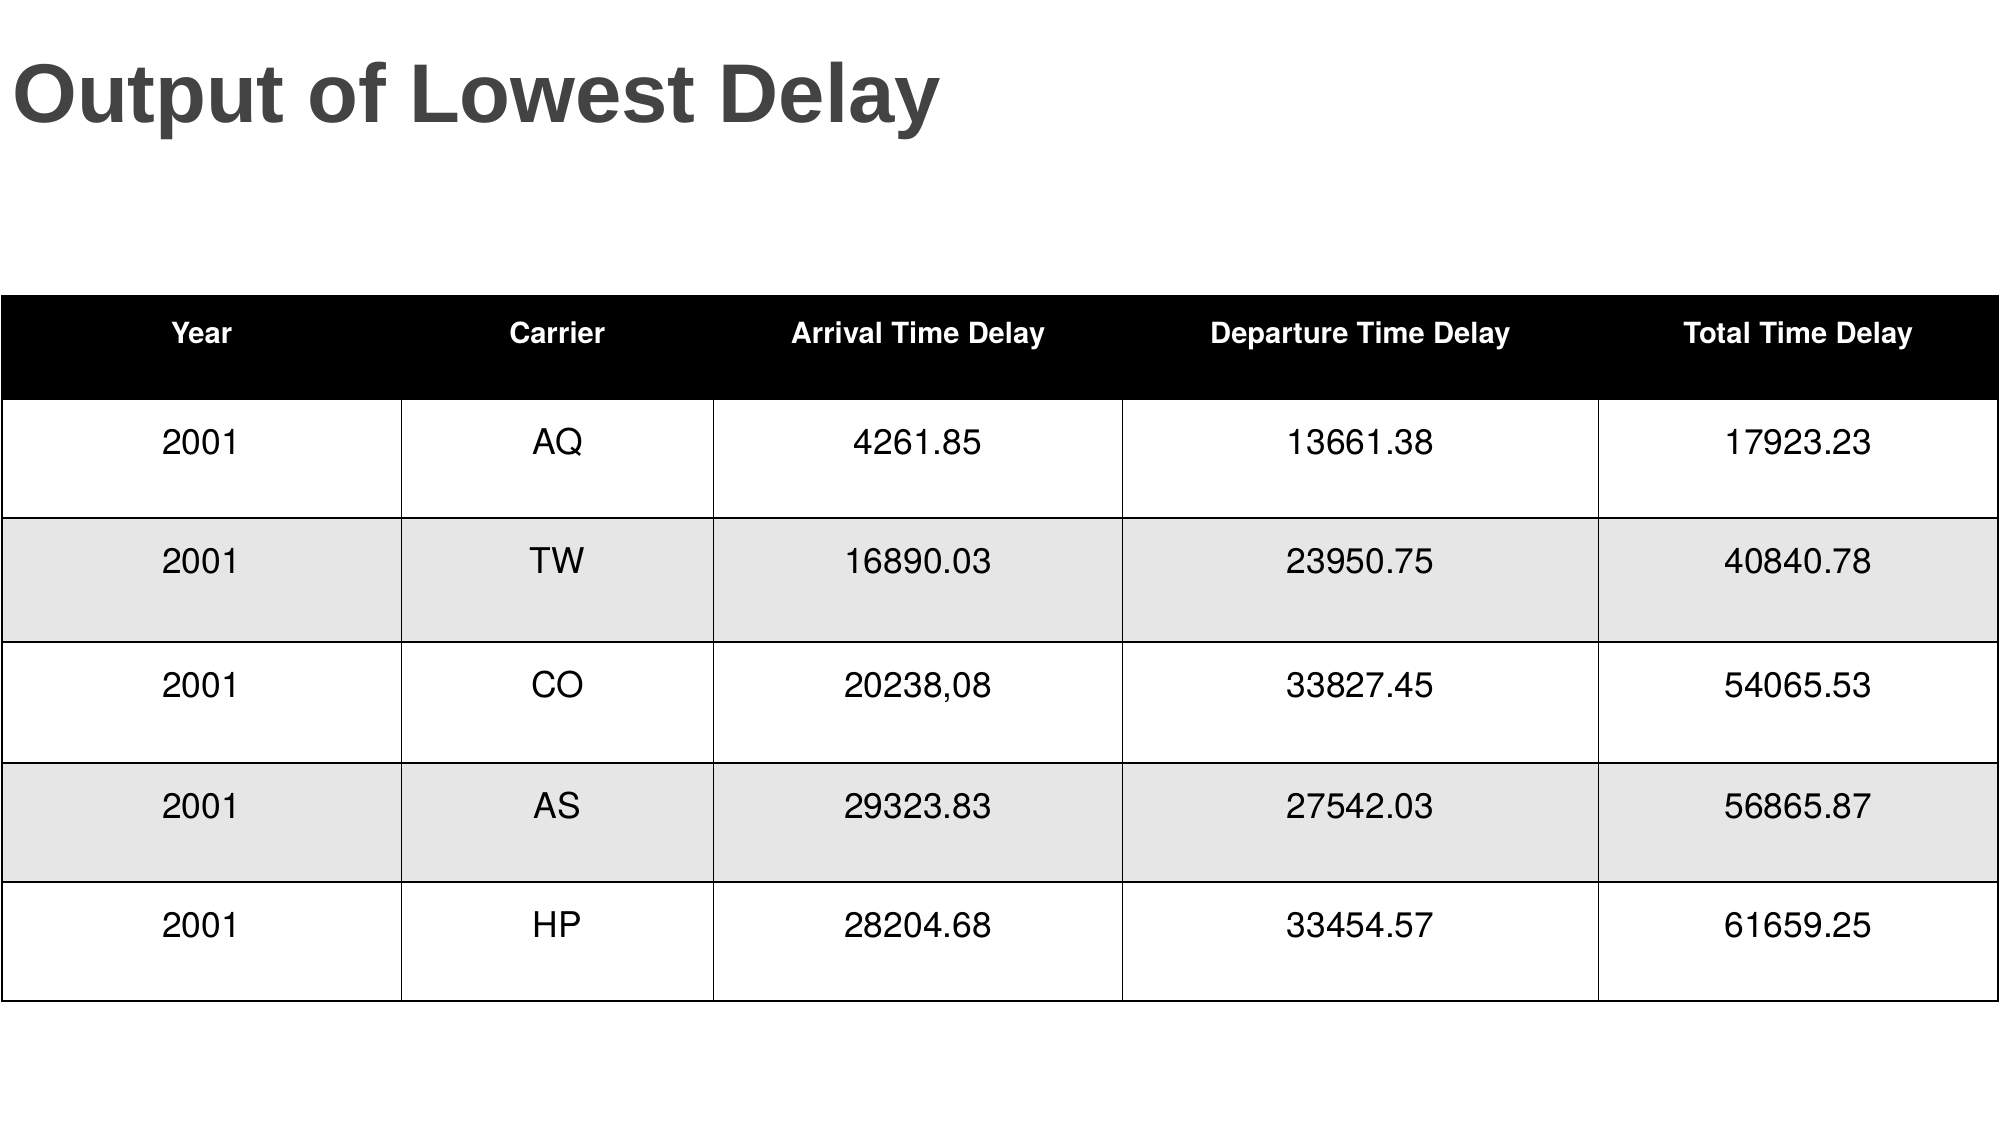

# Output of Lowest Delay
| Year | Carrier | Arrival Time Delay | Departure Time Delay | Total Time Delay |
| --- | --- | --- | --- | --- |
| 2001 | AQ | 4261.85 | 13661.38 | 17923.23 |
| 2001 | TW | 16890.03 | 23950.75 | 40840.78 |
| 2001 | CO | 20238,08 | 33827.45 | 54065.53 |
| 2001 | AS | 29323.83 | 27542.03 | 56865.87 |
| 2001 | HP | 28204.68 | 33454.57 | 61659.25 |